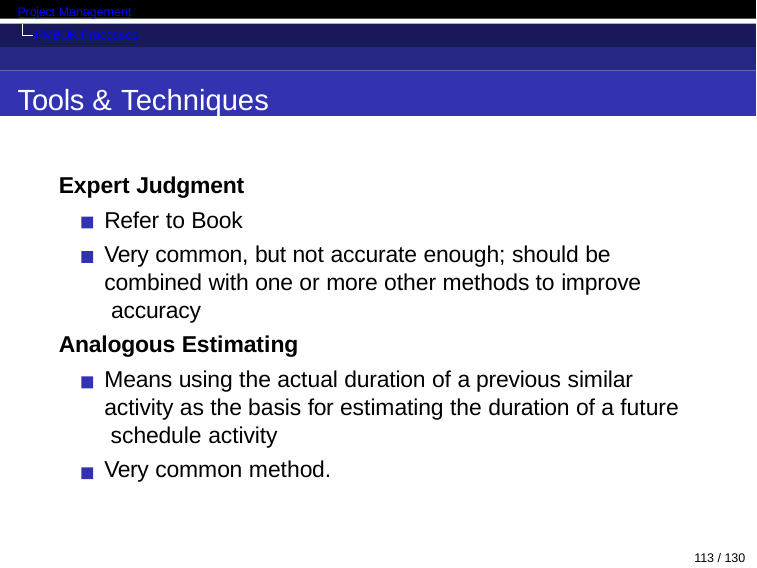

Project Management

PMBOK Processes

Tools & Techniques
Expert Judgment
Refer to Book
Very common, but not accurate enough; should be  combined with one or more other methods to improve  accuracy
Analogous Estimating
Means using the actual duration of a previous similar  activity as the basis for estimating the duration of a future  schedule activity
Very common method.

113 / 130